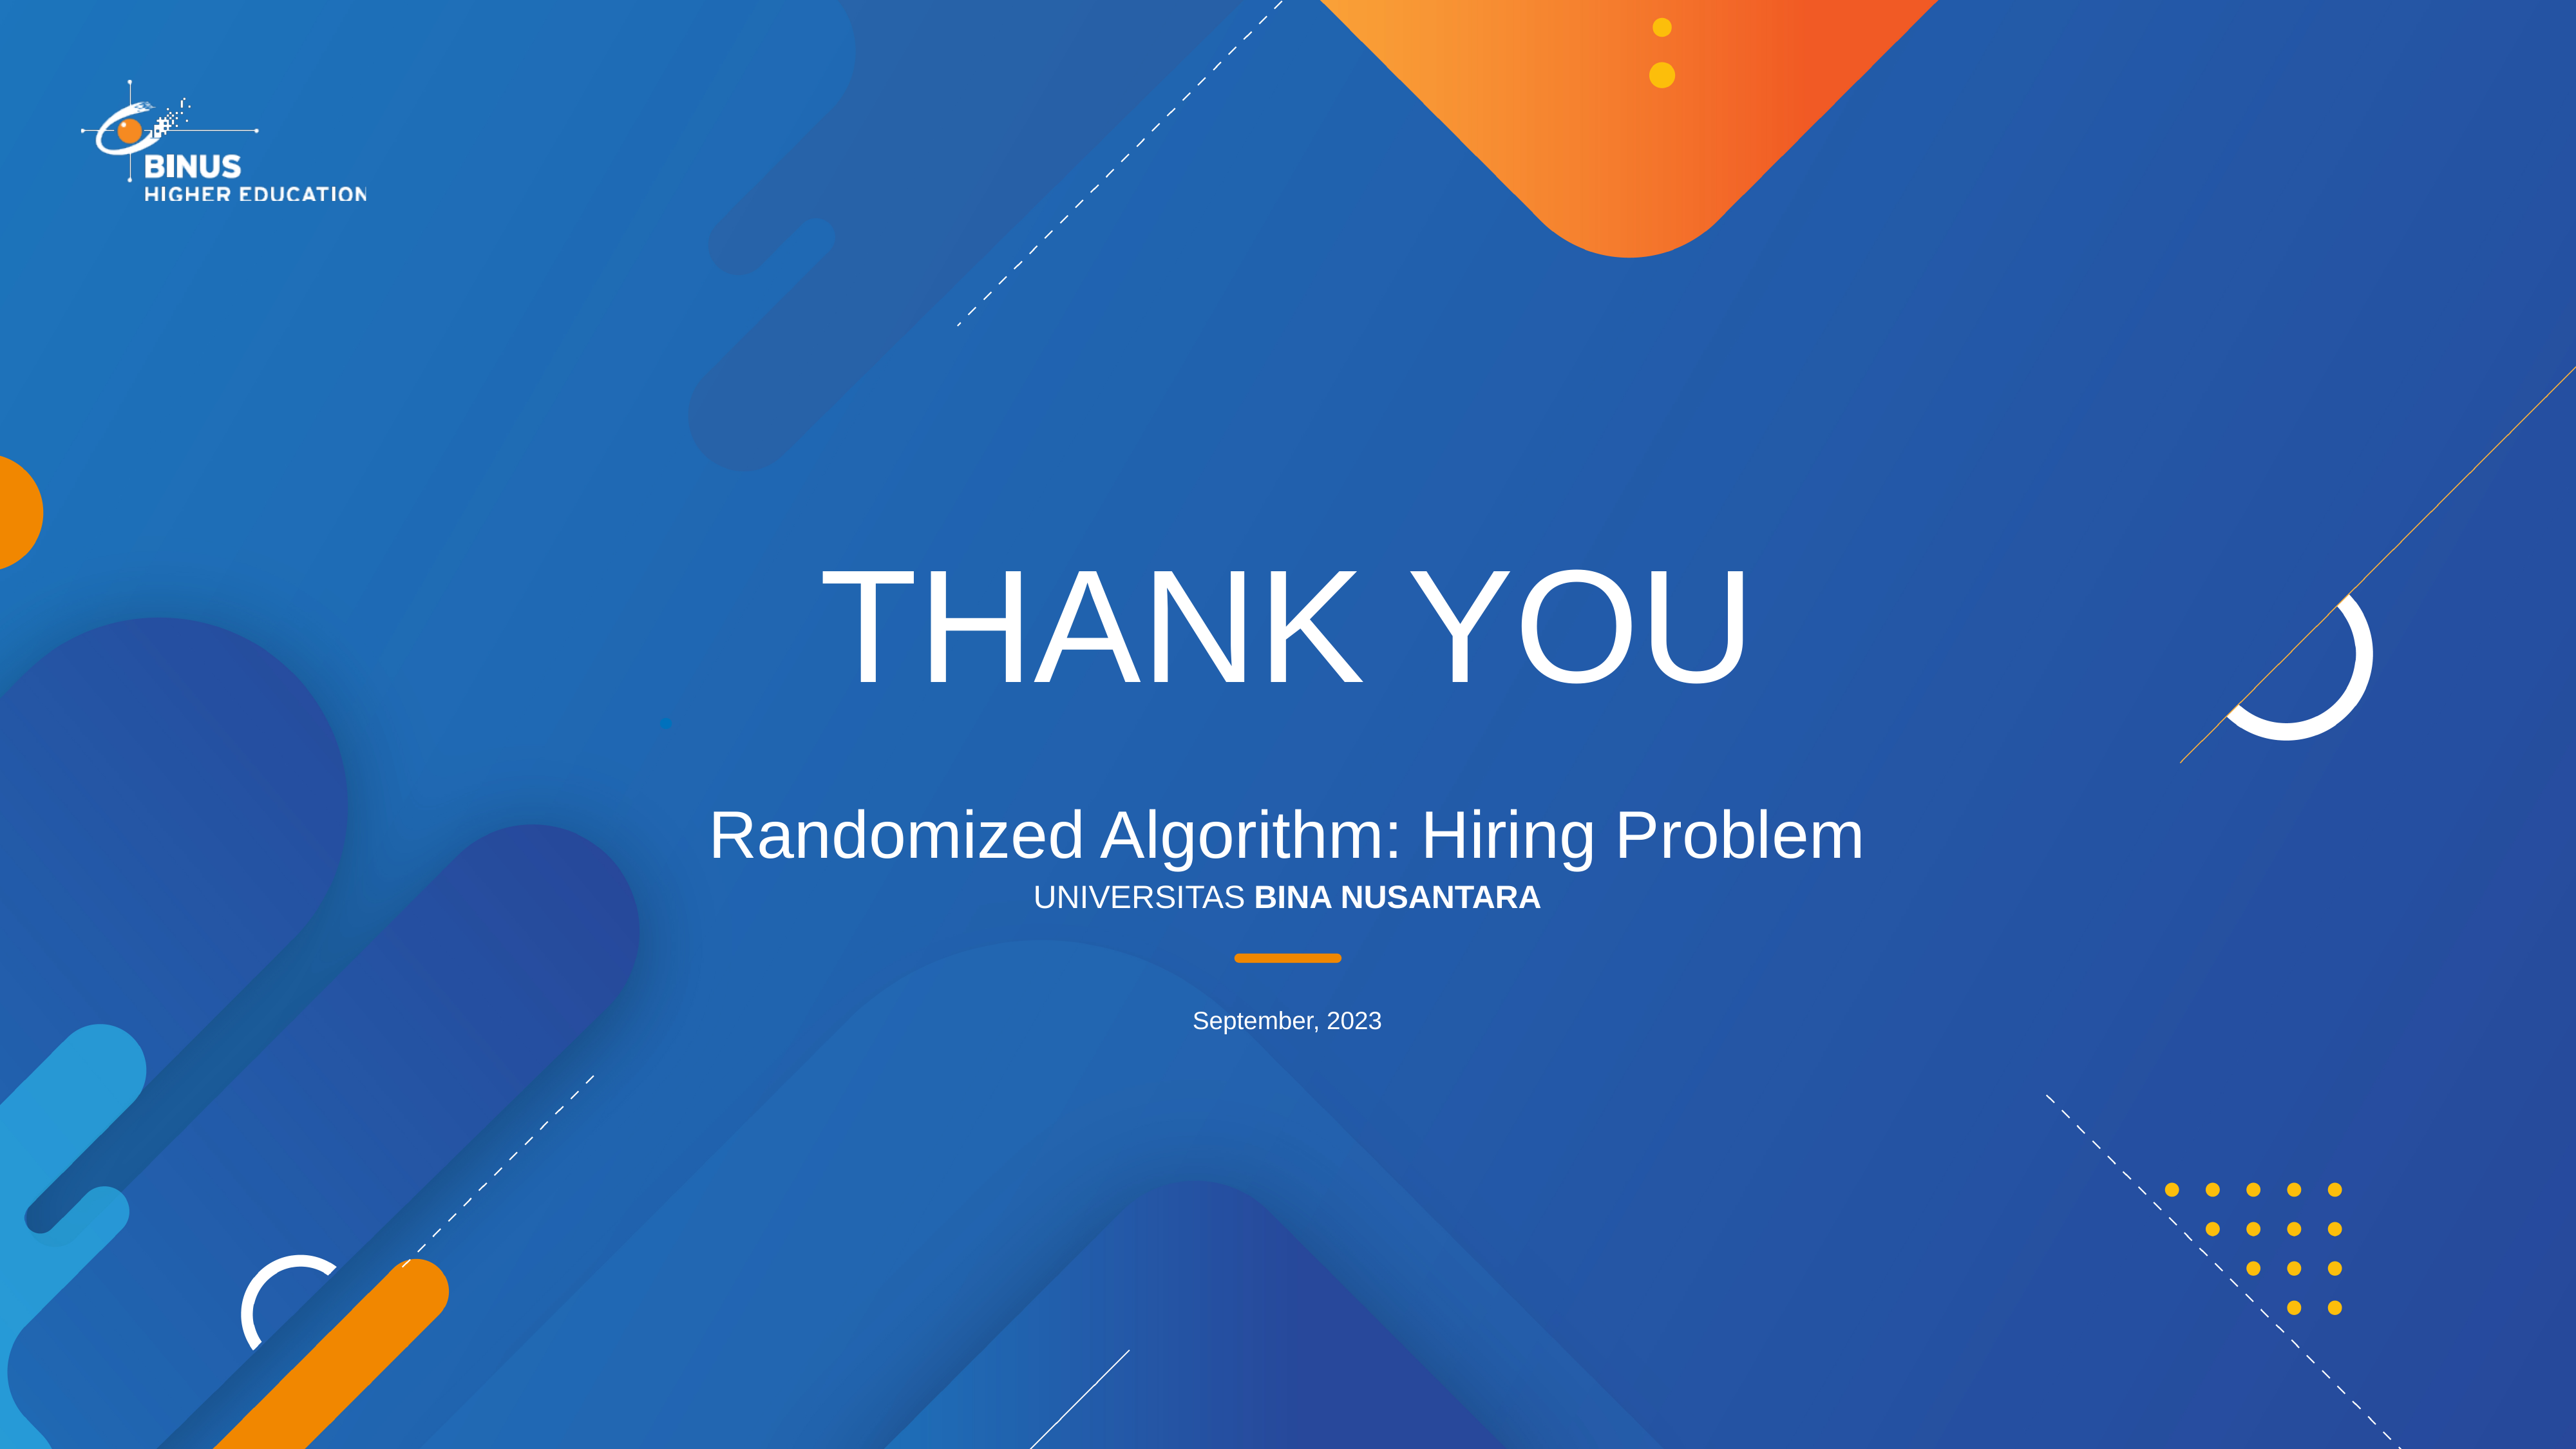

# Thank you
Randomized Algorithm: Hiring Problem
September, 2023